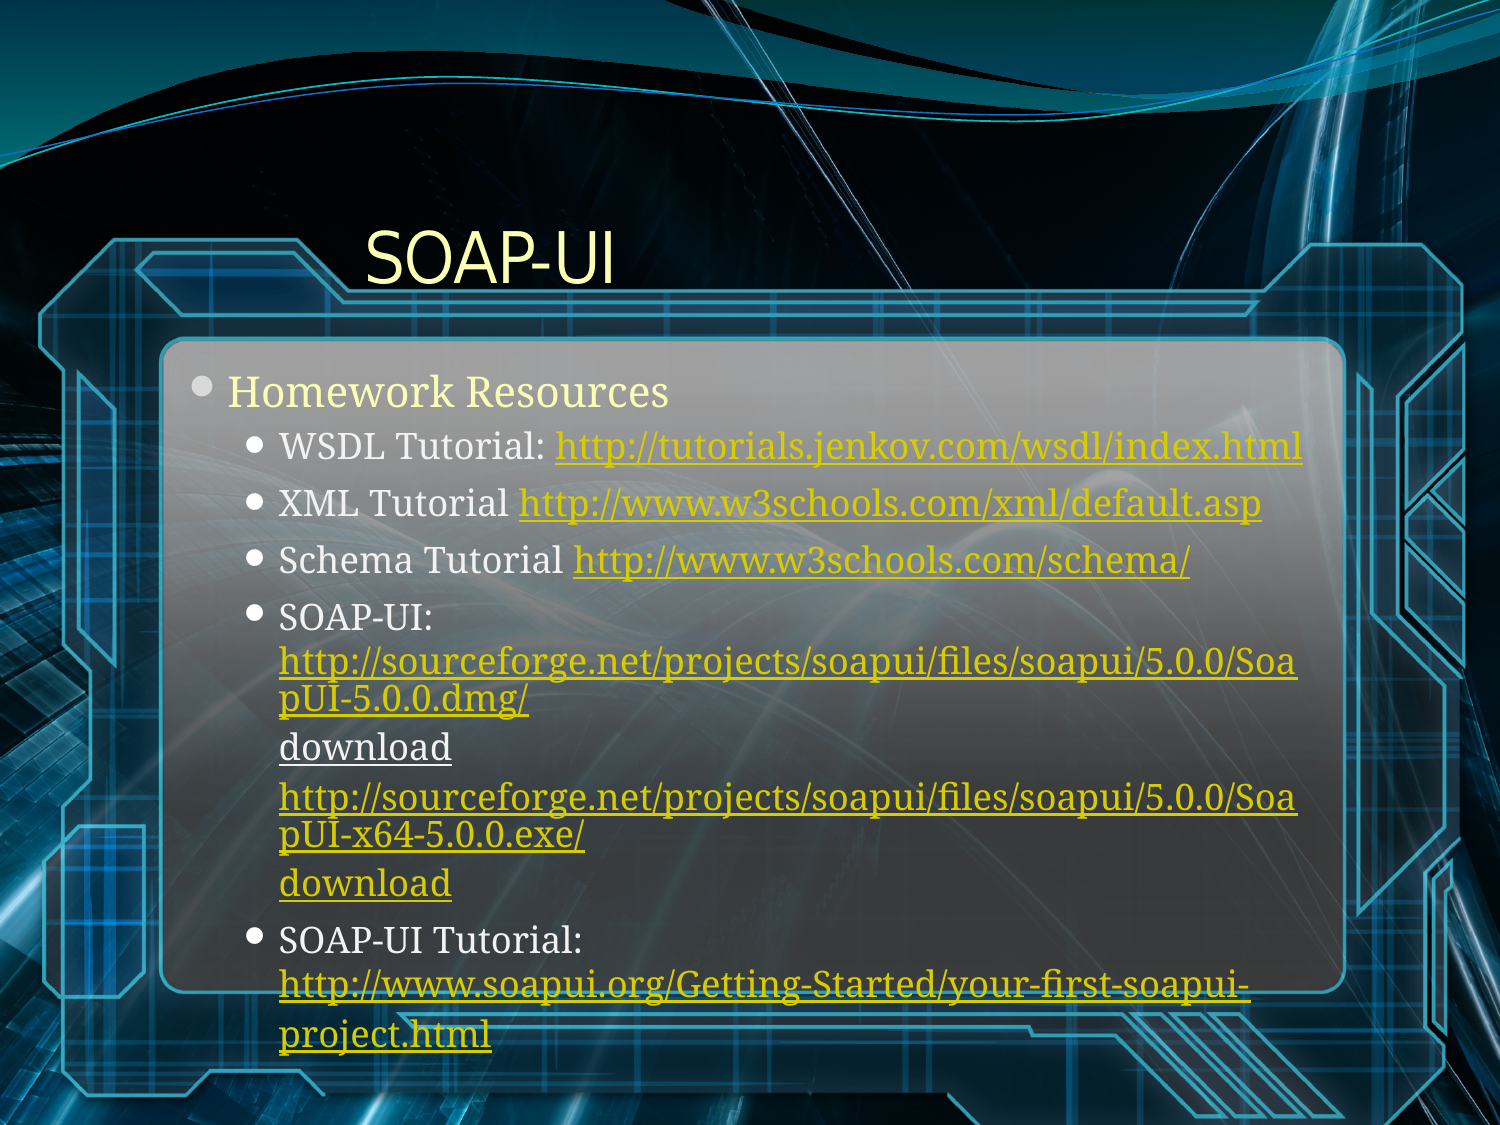

# SOAP-UI
Homework Resources
WSDL Tutorial: http://tutorials.jenkov.com/wsdl/index.html
XML Tutorial http://www.w3schools.com/xml/default.asp
Schema Tutorial http://www.w3schools.com/schema/
SOAP-UI: http://sourceforge.net/projects/soapui/files/soapui/5.0.0/SoapUI-5.0.0.dmg/download  http://sourceforge.net/projects/soapui/files/soapui/5.0.0/SoapUI-x64-5.0.0.exe/download
SOAP-UI Tutorial: http://www.soapui.org/Getting-Started/your-first-soapui-project.html